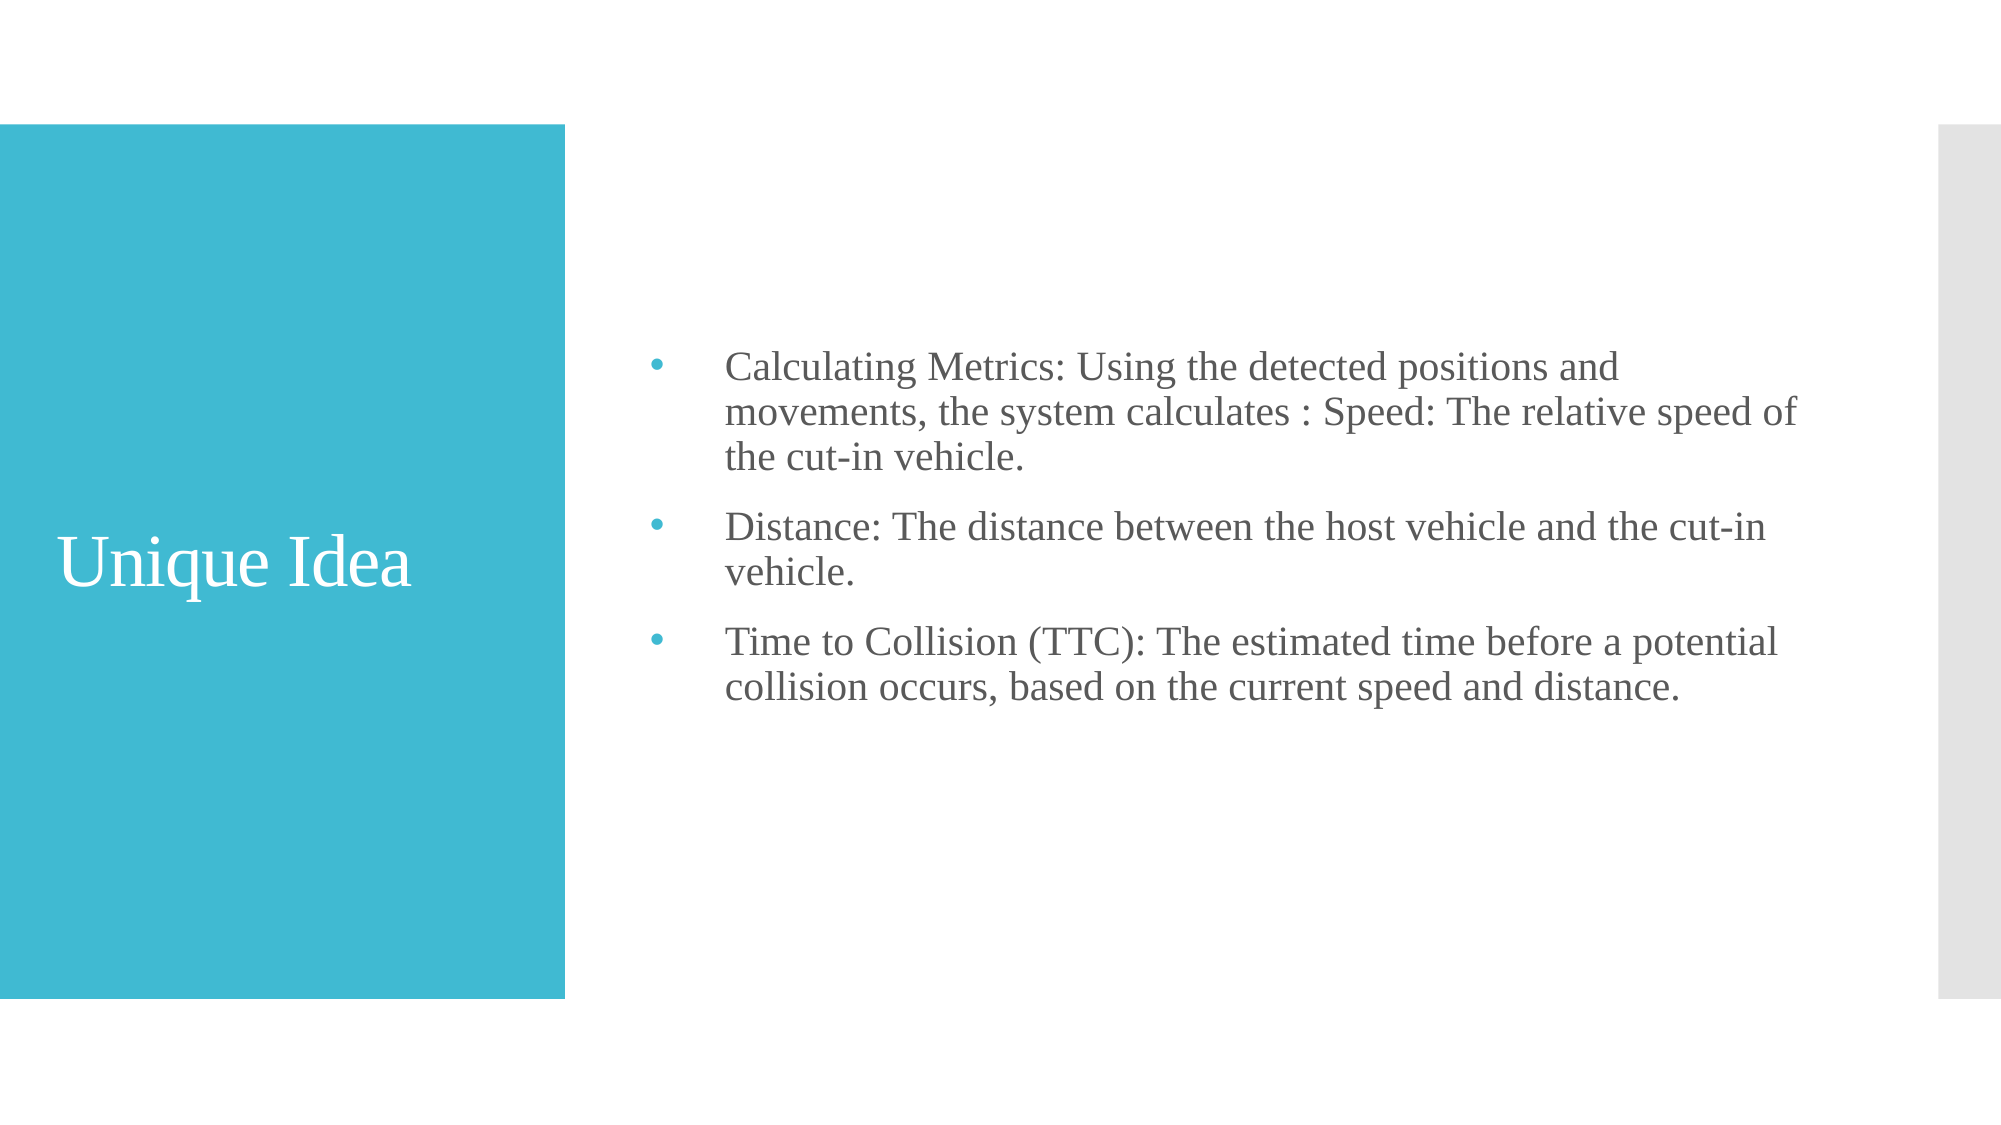

Calculating Metrics: Using the detected positions and movements, the system calculates : Speed: The relative speed of the cut-in vehicle.
Distance: The distance between the host vehicle and the cut-in vehicle.
Time to Collision (TTC): The estimated time before a potential collision occurs, based on the current speed and distance.

# Unique Idea